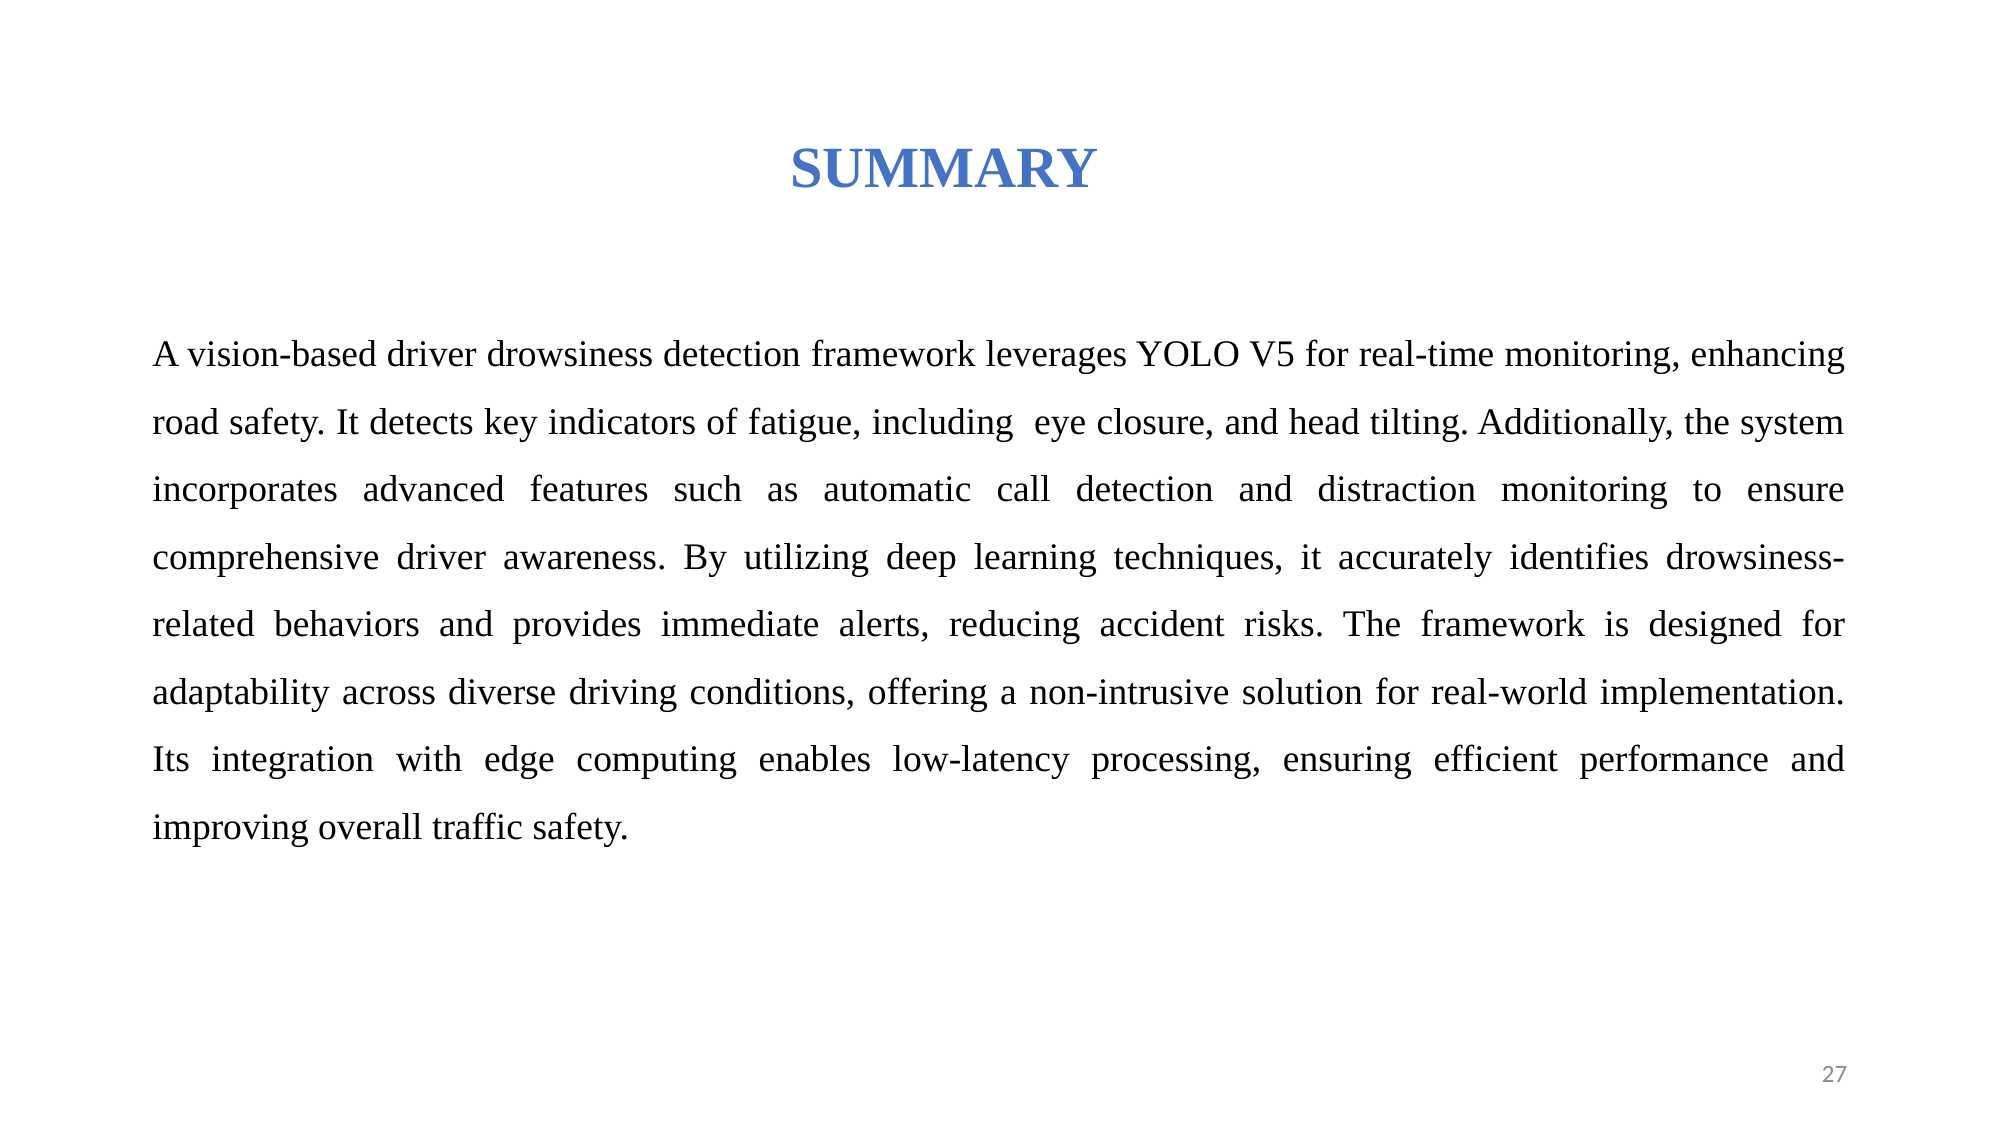

# SUMMARY
A vision-based driver drowsiness detection framework leverages YOLO V5 for real-time monitoring, enhancing road safety. It detects key indicators of fatigue, including  eye closure, and head tilting. Additionally, the system incorporates advanced features such as automatic call detection and distraction monitoring to ensure comprehensive driver awareness. By utilizing deep learning techniques, it accurately identifies drowsiness-related behaviors and provides immediate alerts, reducing accident risks. The framework is designed for adaptability across diverse driving conditions, offering a non-intrusive solution for real-world implementation. Its integration with edge computing enables low-latency processing, ensuring efficient performance and improving overall traffic safety.
27